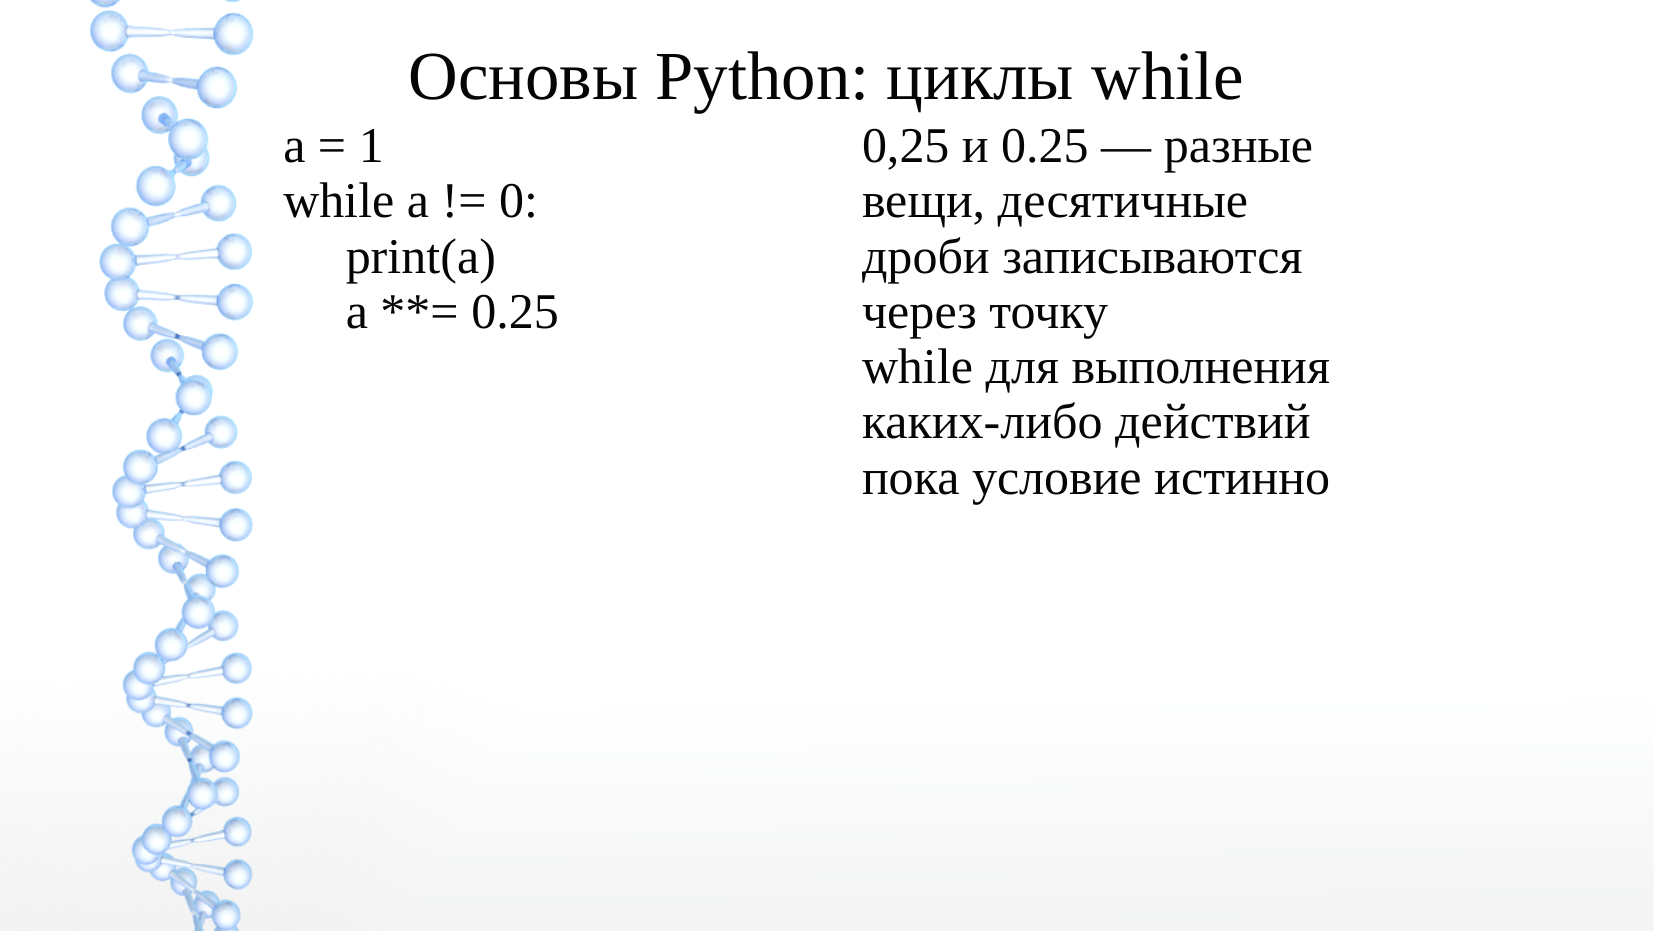

Основы Python: циклы while
a = 1
while a != 0:
     print(a)
     a **= 0.25
0,25 и 0.25 — разные вещи, десятичные дроби записываются через точку
while для выполнения каких-либо действий пока условие истинно